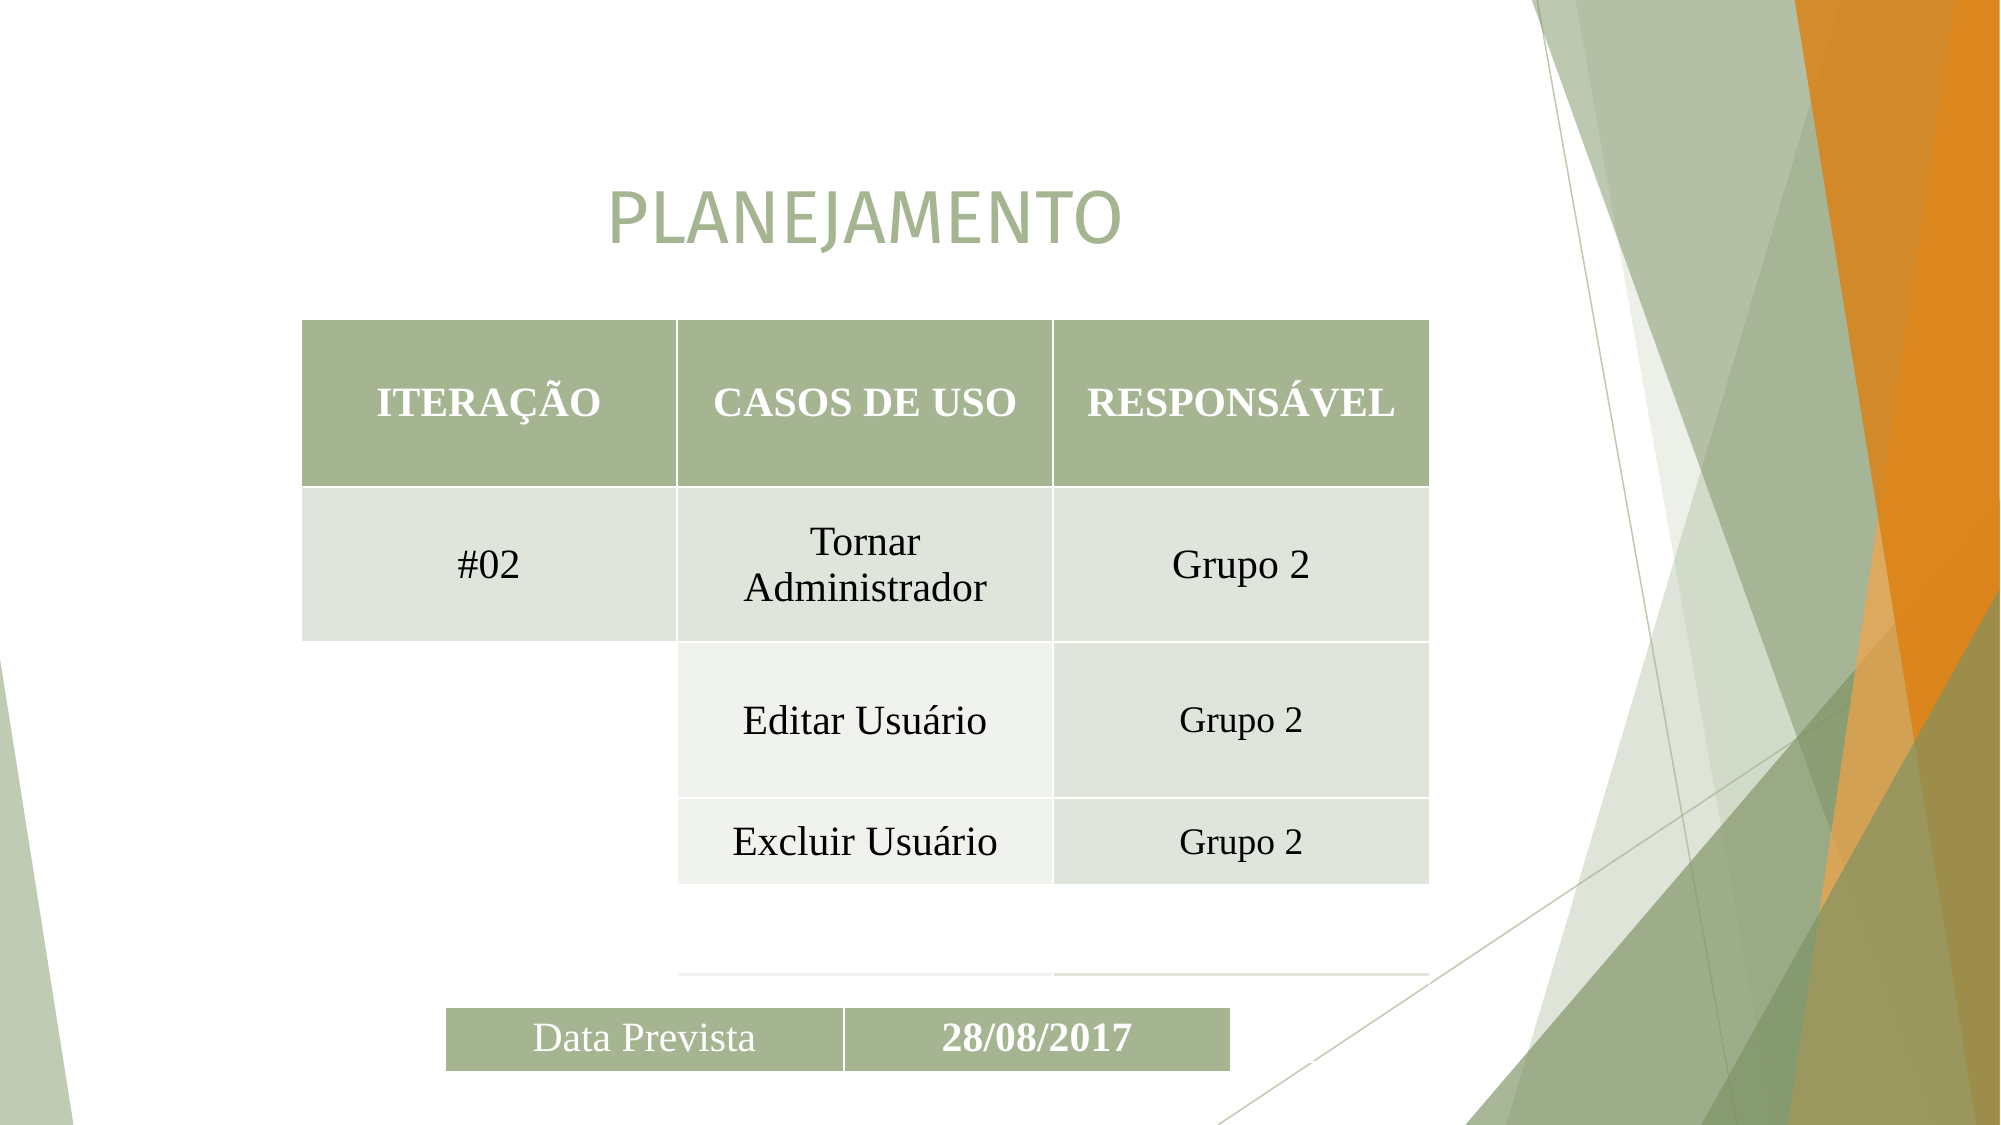

# PLANEJAMENTO
| ITERAÇÃO | CASOS DE USO | RESPONSÁVEL |
| --- | --- | --- |
| #02 | Tornar Administrador | Grupo 2 |
|  | Editar Usuário | Grupo 2 |
|  |  |  |
|  | Excluir Usuário | Grupo 2 |
|  |  |  |
|  |  |  |
| ITERAÇÃO | CASOS DE USO | RESPONSÁVEL |
| --- | --- | --- |
| #02 | Atualizar Tipos de Produtos e Serviços Oferecidos | Grupo 1 |
|  | Editar Tipos de Produtos e Serviços Oferecidos | Grupo 1 |
|  |  |  |
|  | Excluir Tipos de Produtos e Serviços Oferecidos | Grupo 1 |
|  |  |  |
|  |  |  |
| Data Prevista | 28/08/2017 |
| --- | --- |